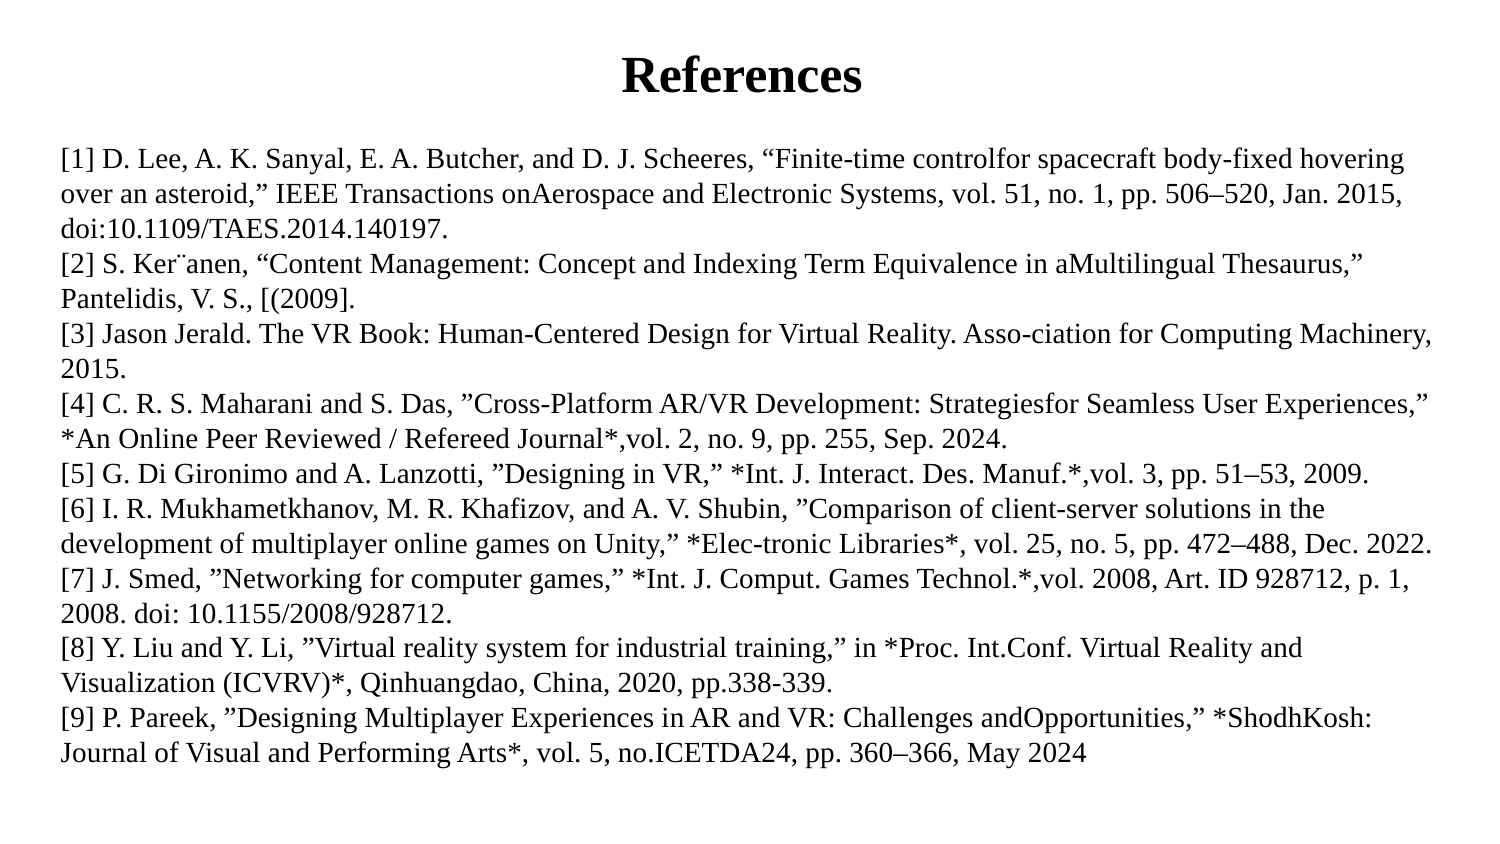

# References
[1] D. Lee, A. K. Sanyal, E. A. Butcher, and D. J. Scheeres, “Finite-time controlfor spacecraft body-fixed hovering over an asteroid,” IEEE Transactions onAerospace and Electronic Systems, vol. 51, no. 1, pp. 506–520, Jan. 2015, doi:10.1109/TAES.2014.140197.
[2] S. Ker¨anen, “Content Management: Concept and Indexing Term Equivalence in aMultilingual Thesaurus,” Pantelidis, V. S., [(2009].
[3] Jason Jerald. The VR Book: Human-Centered Design for Virtual Reality. Asso-ciation for Computing Machinery, 2015.
[4] C. R. S. Maharani and S. Das, ”Cross-Platform AR/VR Development: Strategiesfor Seamless User Experiences,” *An Online Peer Reviewed / Refereed Journal*,vol. 2, no. 9, pp. 255, Sep. 2024.
[5] G. Di Gironimo and A. Lanzotti, ”Designing in VR,” *Int. J. Interact. Des. Manuf.*,vol. 3, pp. 51–53, 2009.
[6] I. R. Mukhametkhanov, M. R. Khafizov, and A. V. Shubin, ”Comparison of client-server solutions in the development of multiplayer online games on Unity,” *Elec-tronic Libraries*, vol. 25, no. 5, pp. 472–488, Dec. 2022.
[7] J. Smed, ”Networking for computer games,” *Int. J. Comput. Games Technol.*,vol. 2008, Art. ID 928712, p. 1, 2008. doi: 10.1155/2008/928712.
[8] Y. Liu and Y. Li, ”Virtual reality system for industrial training,” in *Proc. Int.Conf. Virtual Reality and Visualization (ICVRV)*, Qinhuangdao, China, 2020, pp.338-339.
[9] P. Pareek, ”Designing Multiplayer Experiences in AR and VR: Challenges andOpportunities,” *ShodhKosh: Journal of Visual and Performing Arts*, vol. 5, no.ICETDA24, pp. 360–366, May 2024